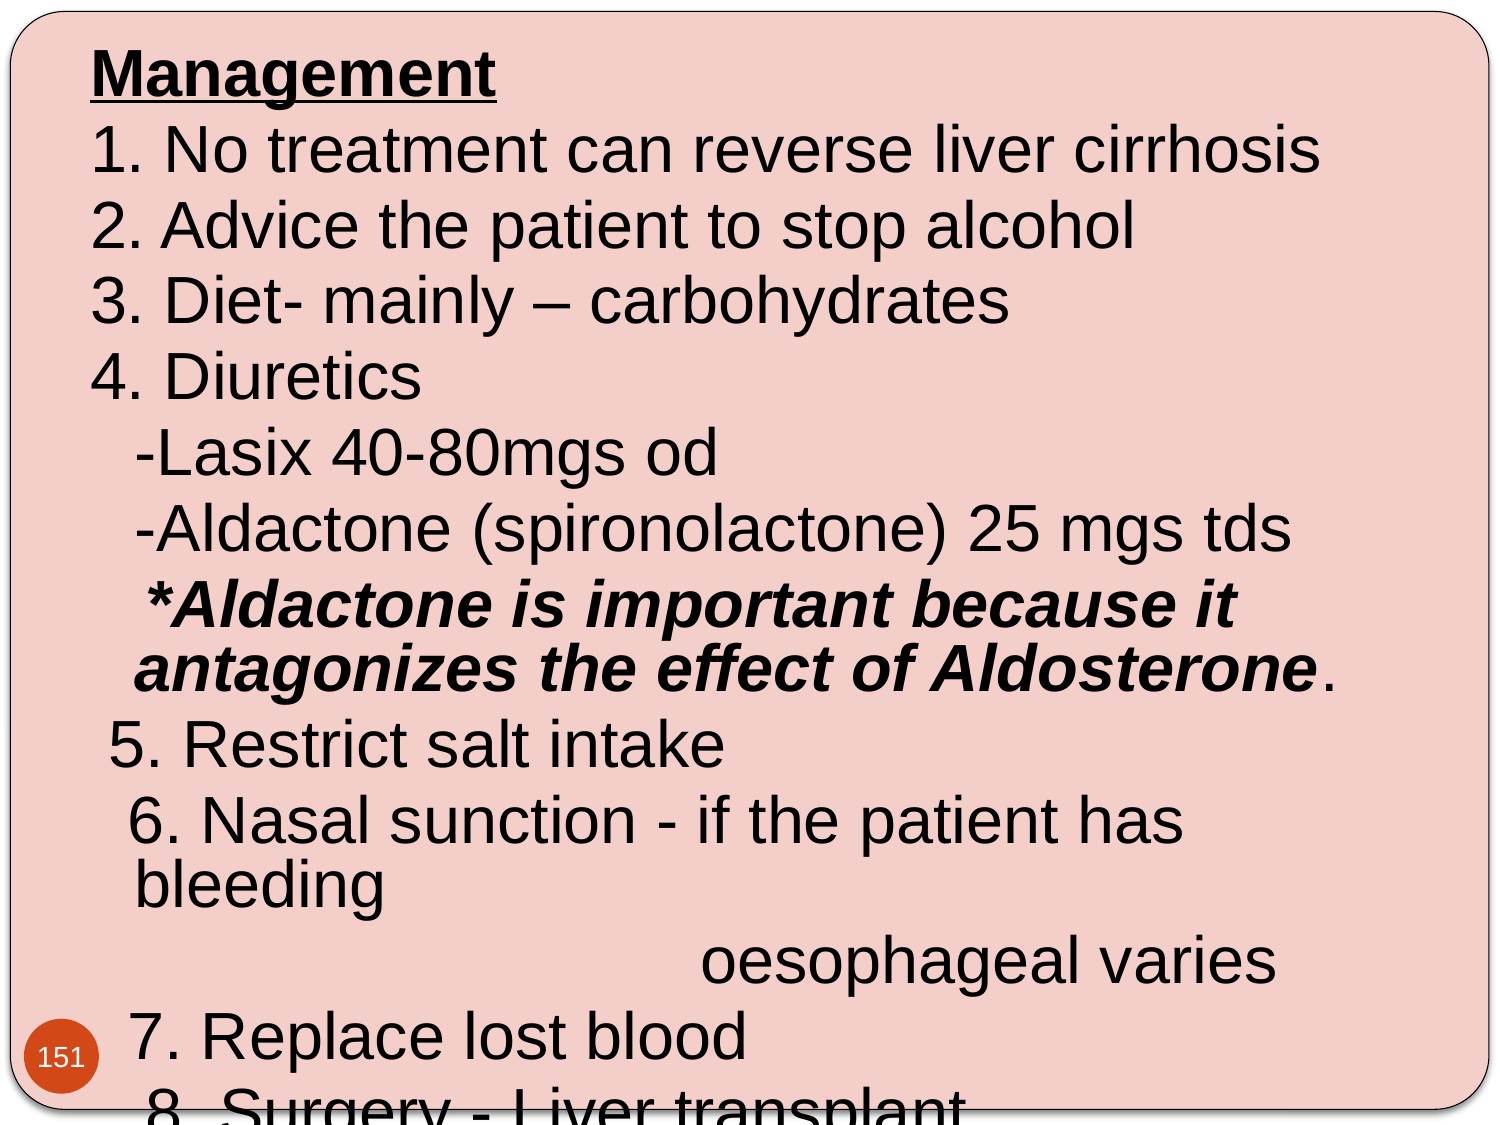

Management
1. No treatment can reverse liver cirrhosis
2. Advice the patient to stop alcohol
3. Diet- mainly – carbohydrates
4. Diuretics
	-Lasix 40-80mgs od
	-Aldactone (spironolactone) 25 mgs tds
   *Aldactone is important because it antagonizes the effect of Aldosterone.
 5. Restrict salt intake
  6. Nasal sunction - if the patient has bleeding
                                 oesophageal varies
  7. Replace lost blood
   8. Surgery - Liver transplant

151